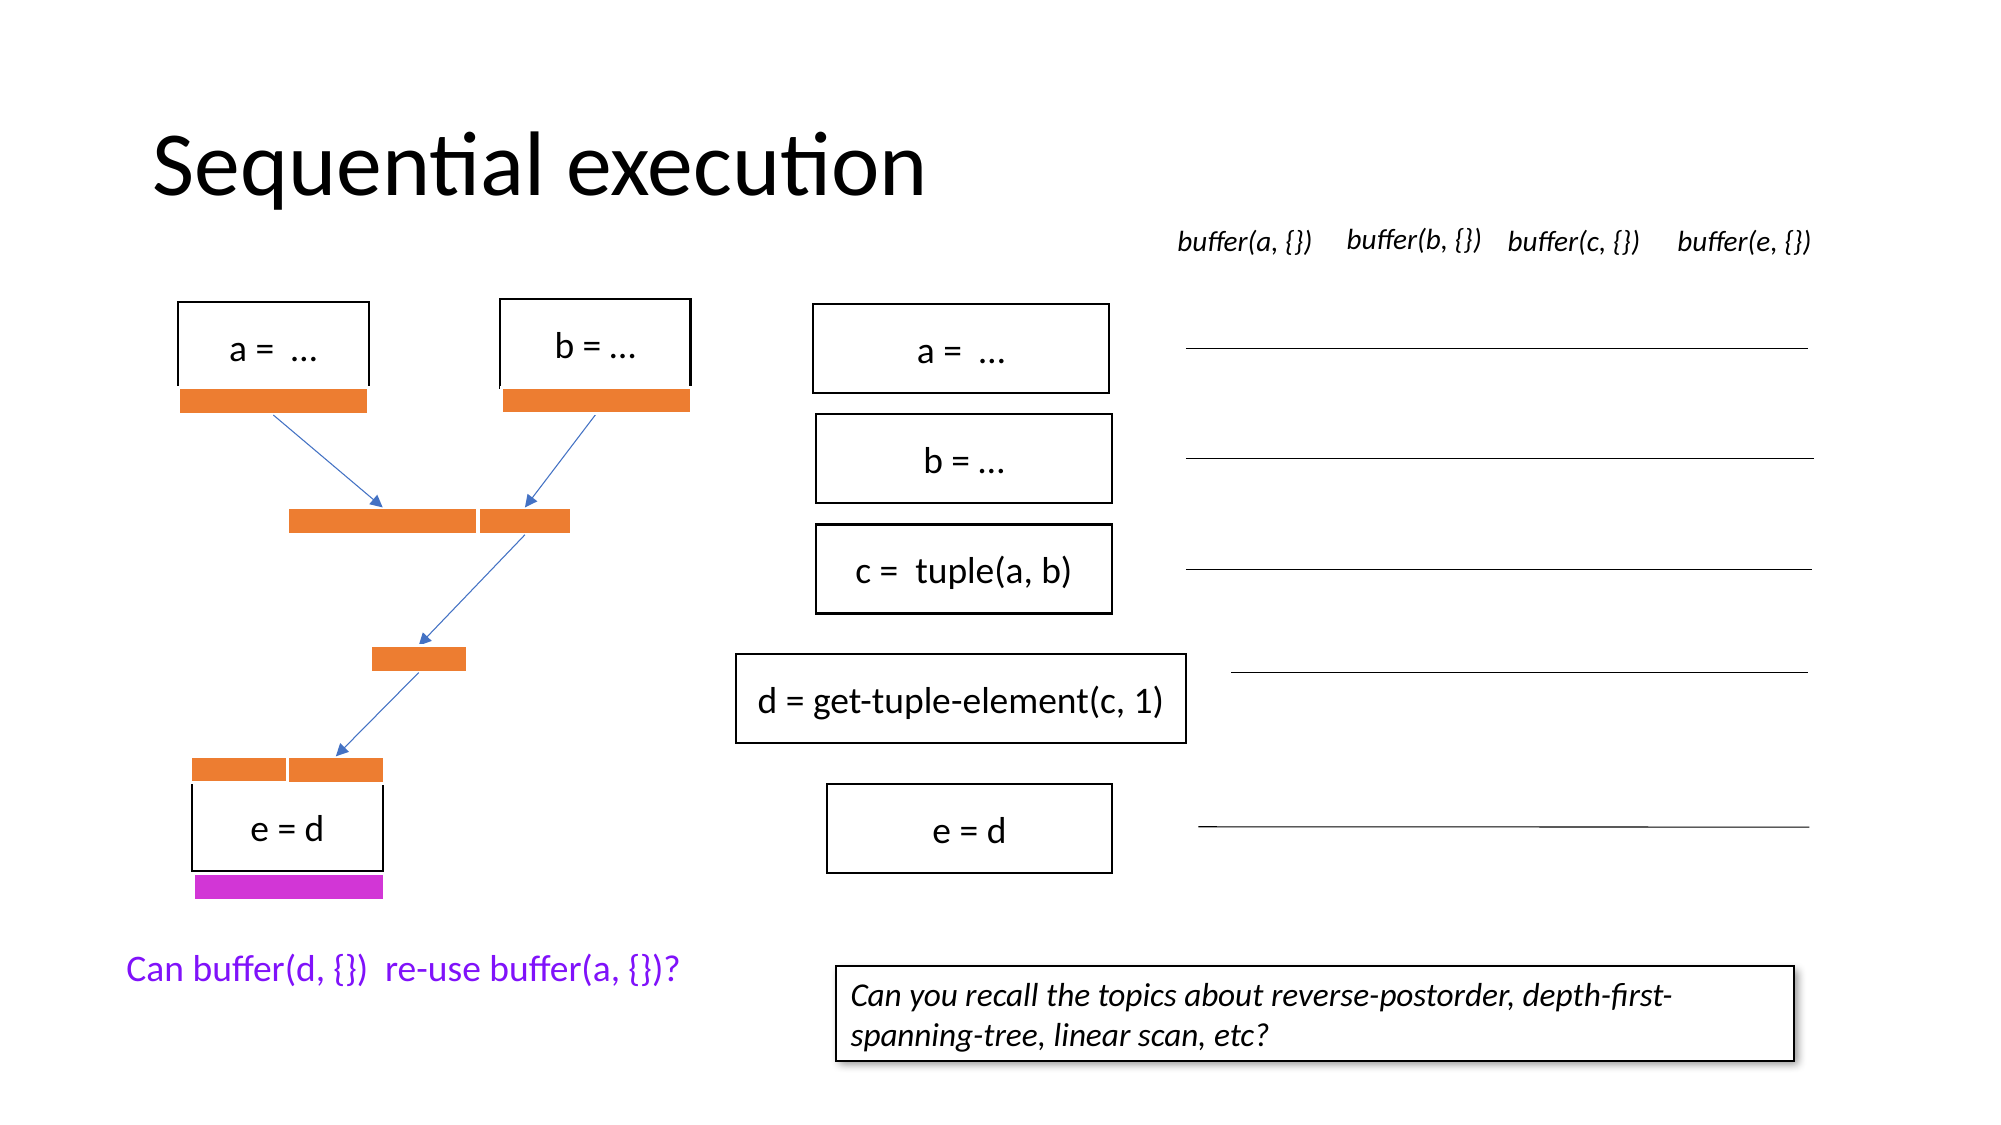

# Sequential execution
buffer(b, {})
buffer(a, {})
buffer(c, {})
buffer(e, {})
b = …
a =  …
a =  …

b = …

c =  tuple(a, b)

d = get-tuple-element(c, 1)

e = d
e = d

Can buffer(d, {})  re-use buffer(a, {})?

Can you recall the topics about reverse-postorder, depth-first-spanning-tree, linear scan, etc?